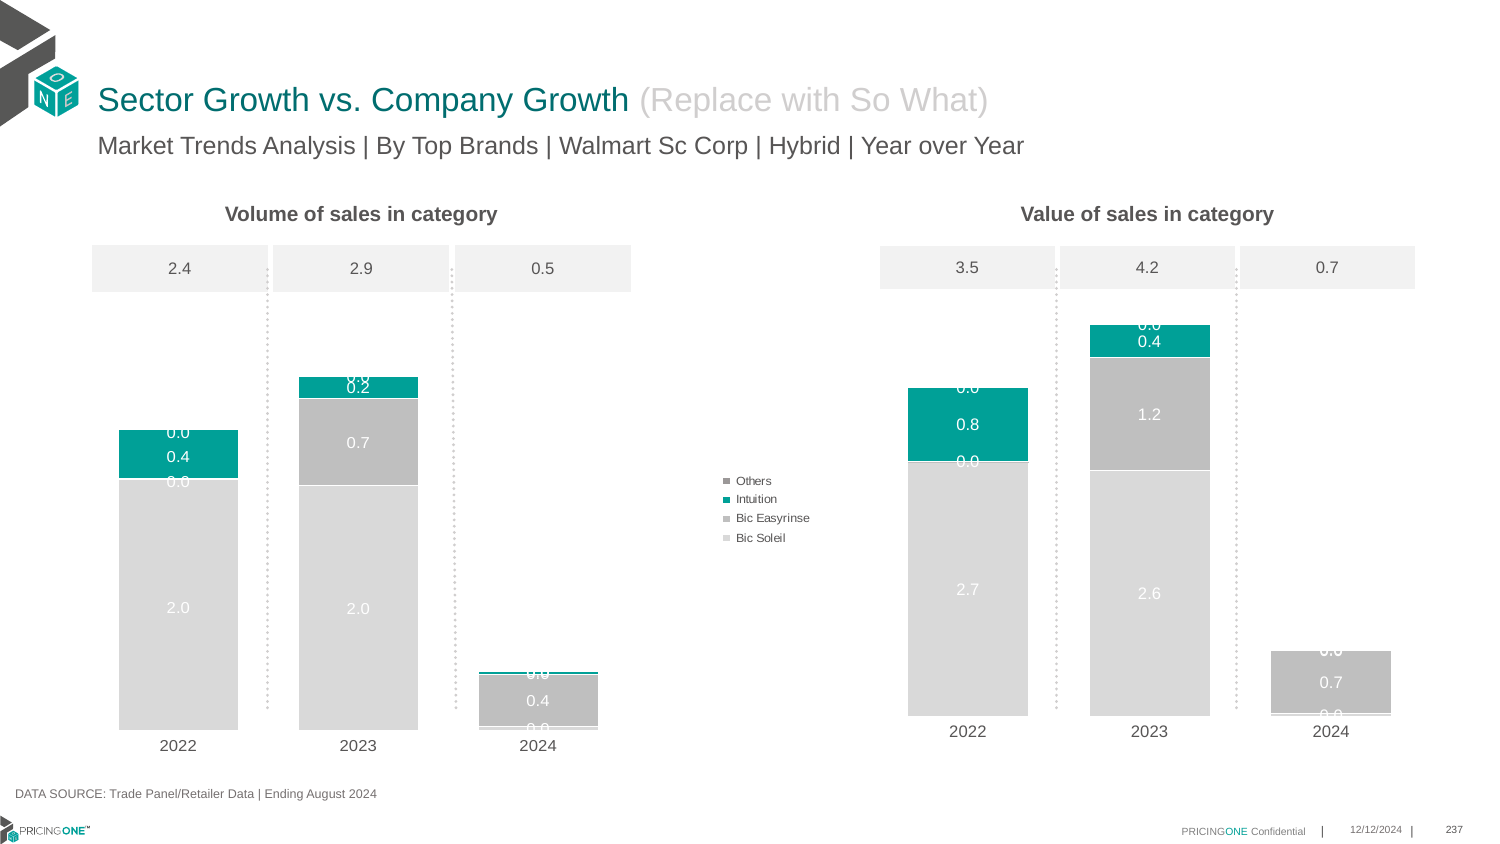

# Sector Growth vs. Company Growth (Replace with So What)
Market Trends Analysis | By Top Brands | Walmart Sc Corp | Hybrid | Year over Year
| Value of sales in category |  |  |
| --- | --- | --- |
| 3.5 | 4.2 | 0.7 |
| Volume of sales in category |  |  |
| --- | --- | --- |
| 2.4 | 2.9 | 0.5 |

### Chart

| Category | Bic Soleil | Bic Easyrinse | Intuition | Others |
|---|---|---|---|---|
| 2022 | 2.734298 | 0.001871 | 0.793951 | 1.5e-05 |
| 2023 | 2.641633 | 1.212696 | 0.356234 | 9e-06 |
| 2024 | 0.022968 | 0.678558 | 0.015037 | 0.002508 |

### Chart

| Category | Bic Soleil | Bic Easyrinse | Intuition | Others |
|---|---|---|---|---|
| 2022 | 2.031244 | 0.001137 | 0.400038 | 2.7e-05 |
| 2023 | 1.977995 | 0.700322 | 0.180941 | 1.3e-05 |
| 2024 | 0.032014 | 0.423951 | 0.018084 | 0.004462 |
DATA SOURCE: Trade Panel/Retailer Data | Ending August 2024

12/12/2024
237